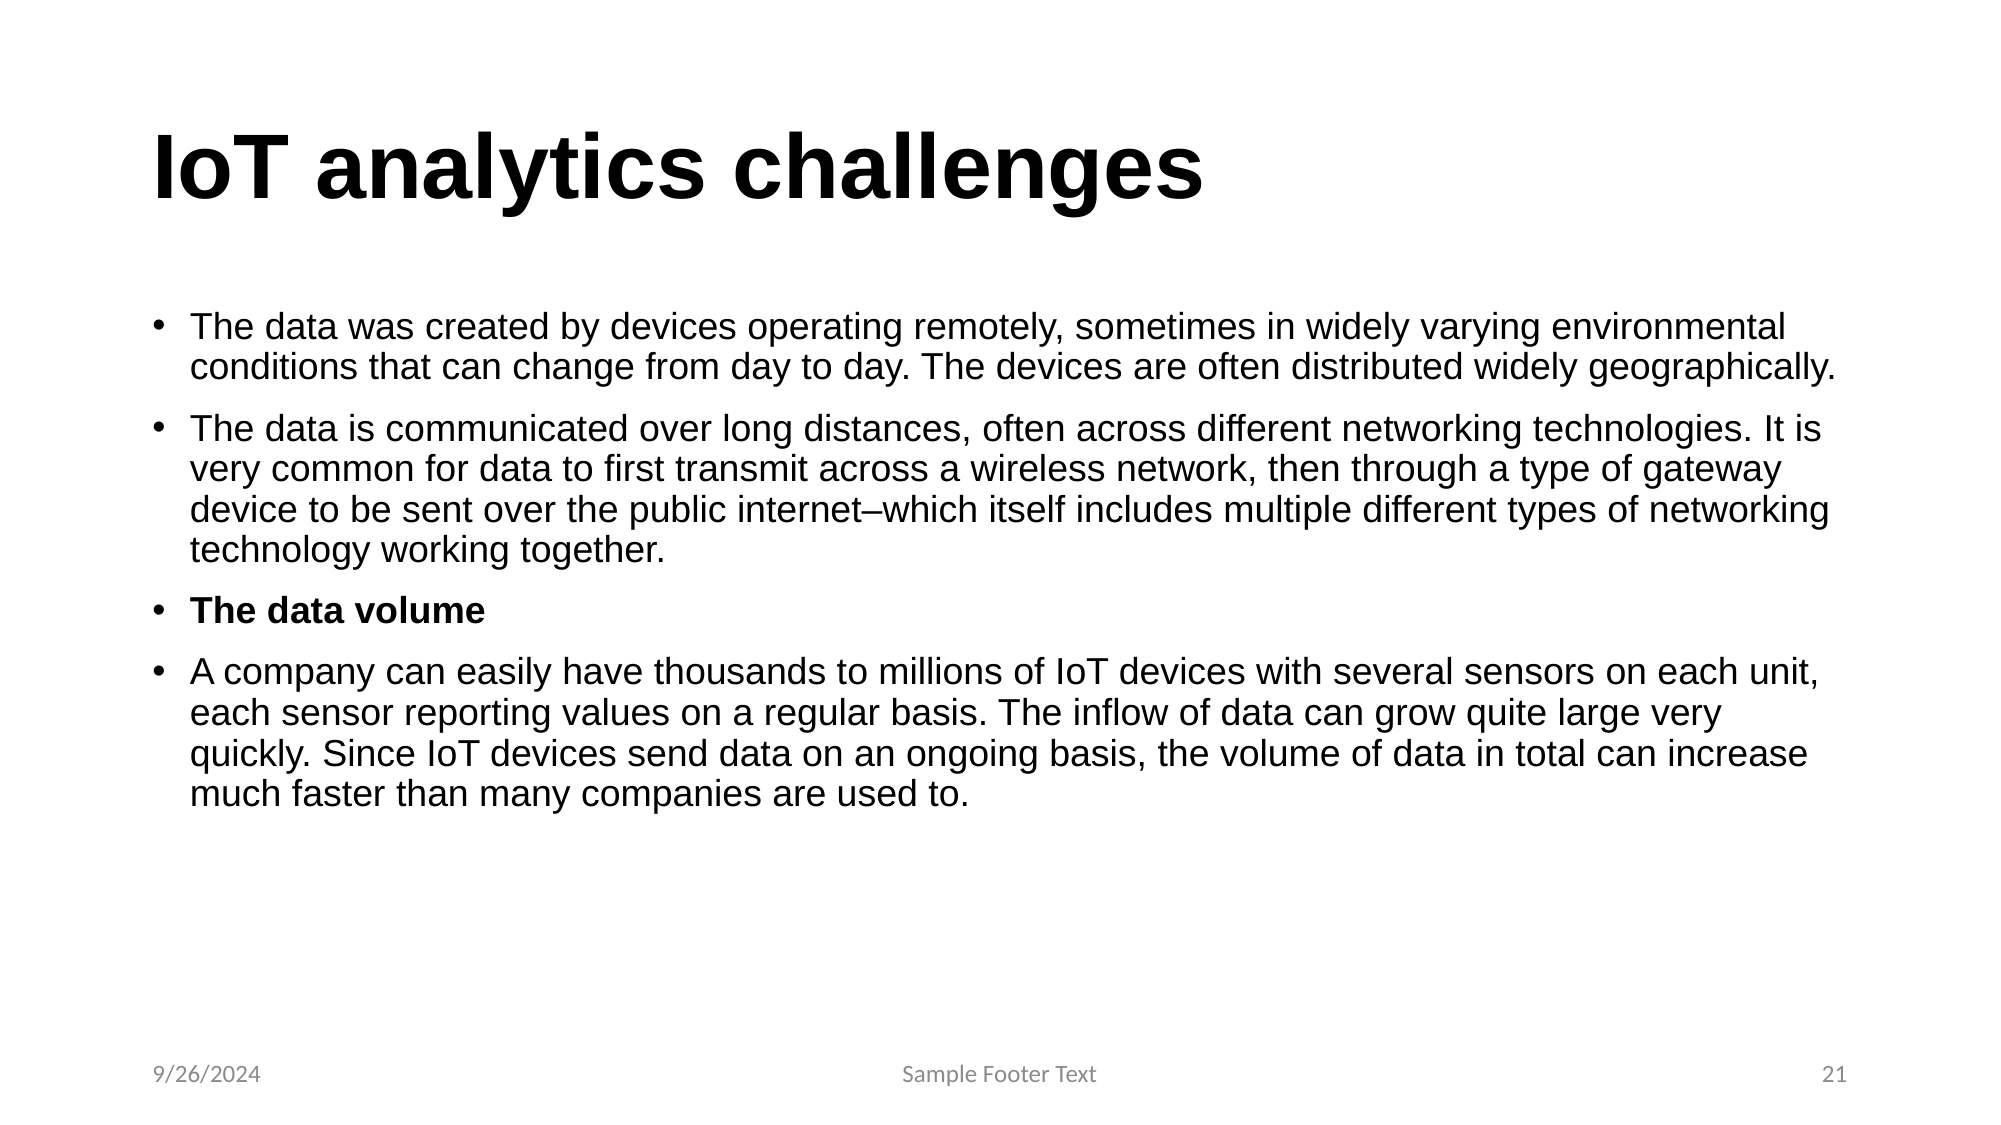

# IoT analytics challenges
The data was created by devices operating remotely, sometimes in widely varying environmental conditions that can change from day to day. The devices are often distributed widely geographically.
The data is communicated over long distances, often across different networking technologies. It is very common for data to first transmit across a wireless network, then through a type of gateway device to be sent over the public internet–which itself includes multiple different types of networking technology working together.
The data volume
A company can easily have thousands to millions of IoT devices with several sensors on each unit, each sensor reporting values on a regular basis. The inflow of data can grow quite large very quickly. Since IoT devices send data on an ongoing basis, the volume of data in total can increase much faster than many companies are used to.

9/26/2024
Sample Footer Text
21